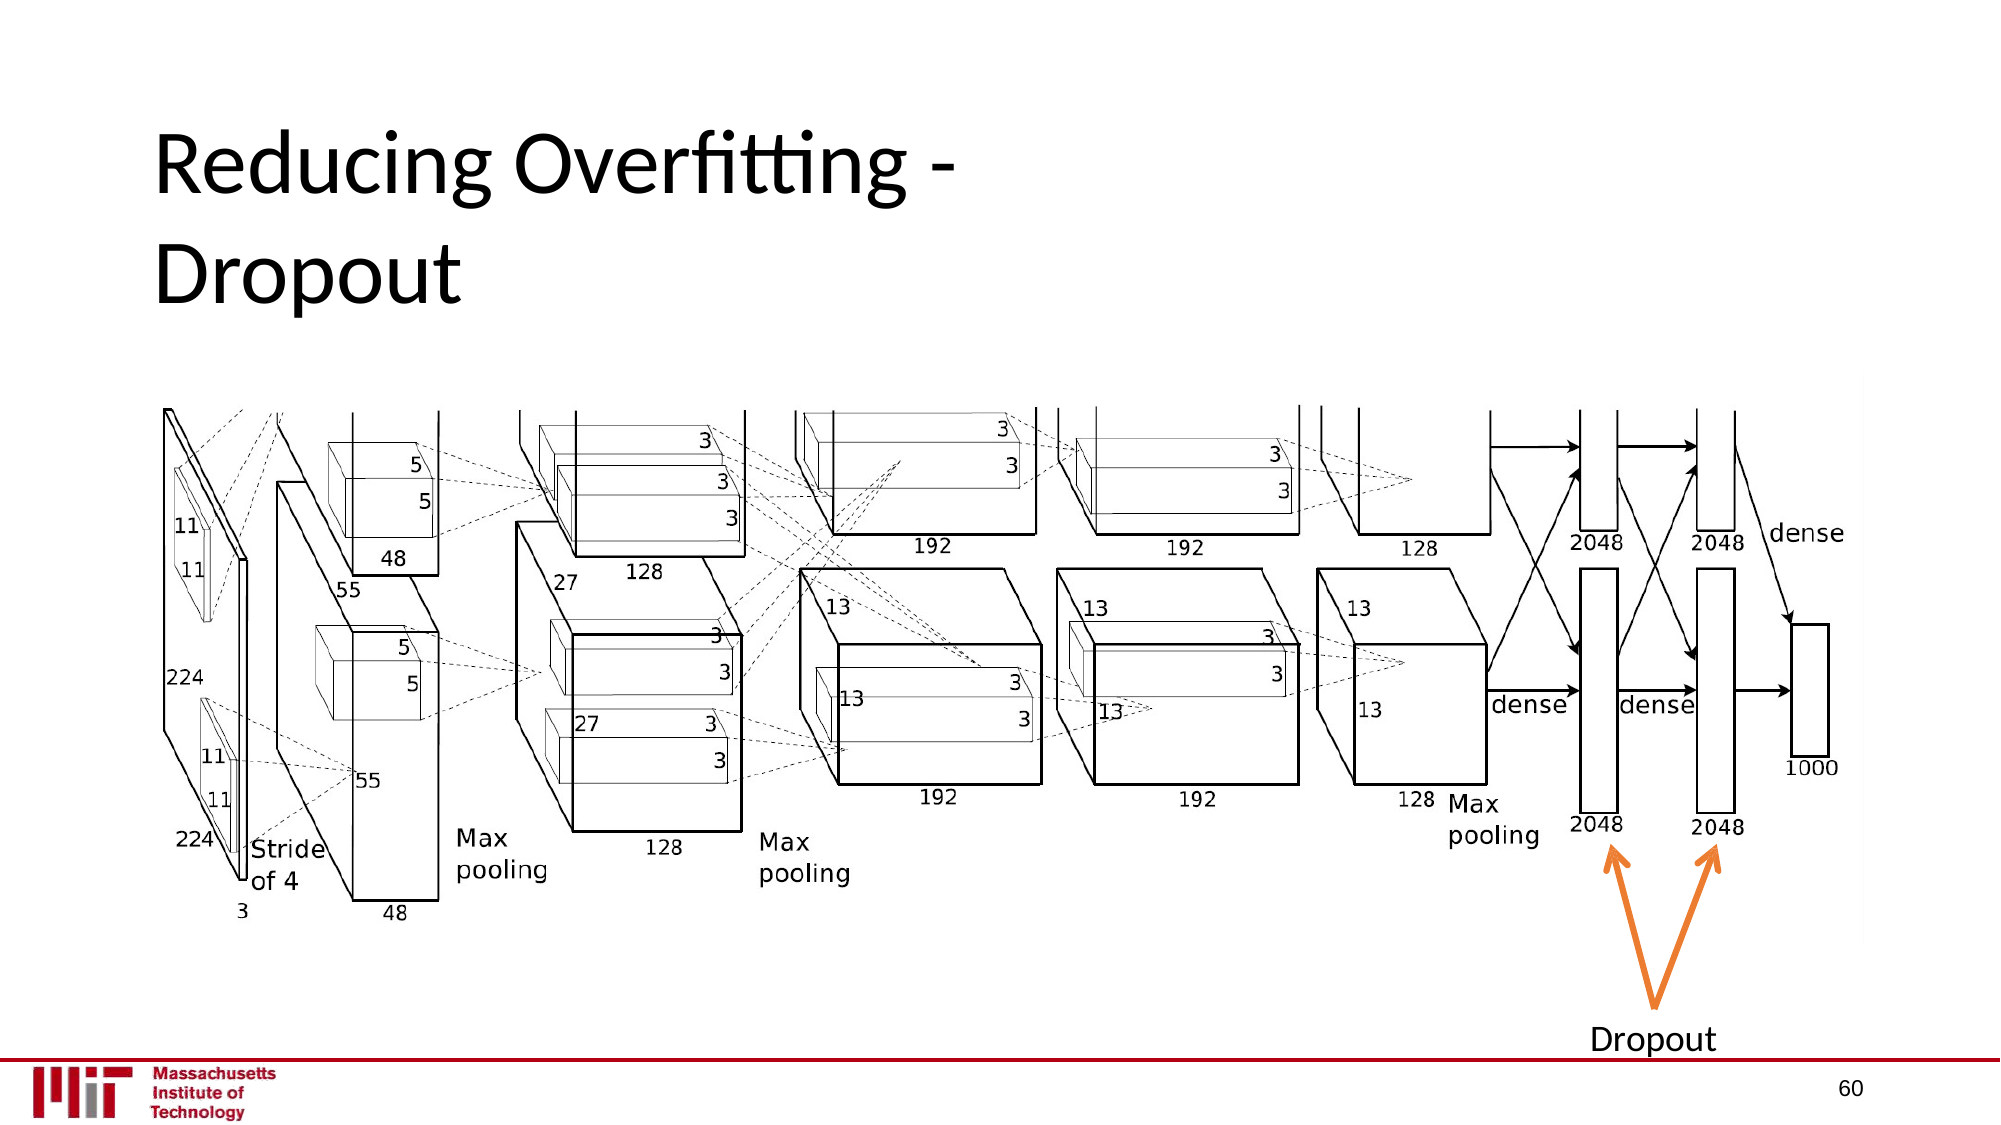

# Reducing Overfitting - Dropout

Dropout
60